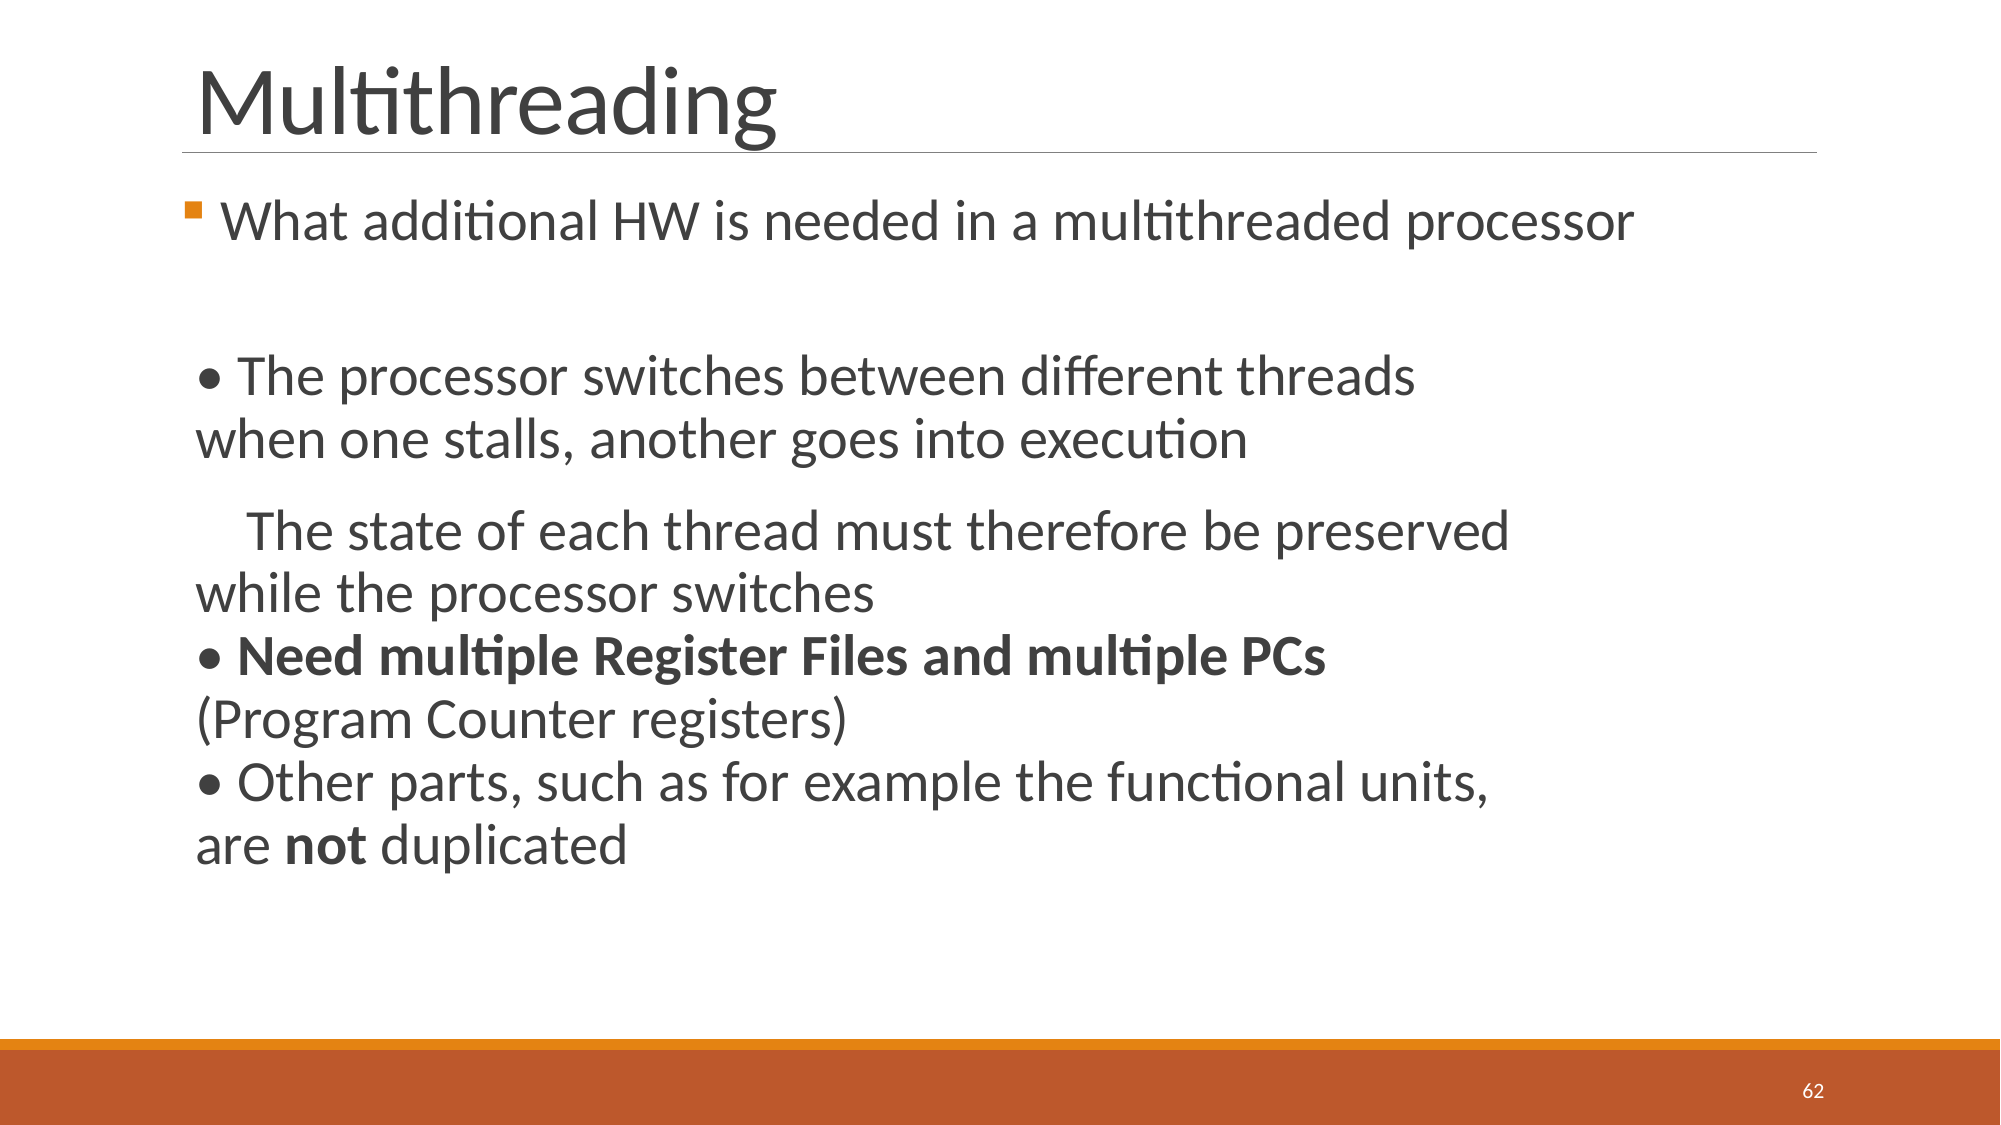

# Multithreading
 What additional HW is needed in a multithreaded processor
• The processor switches between different threads
when one stalls, another goes into execution
     The state of each thread must therefore be preserved
while the processor switches
• Need multiple Register Files and multiple PCs
(Program Counter registers)
• Other parts, such as for example the functional units,
are not duplicated
62